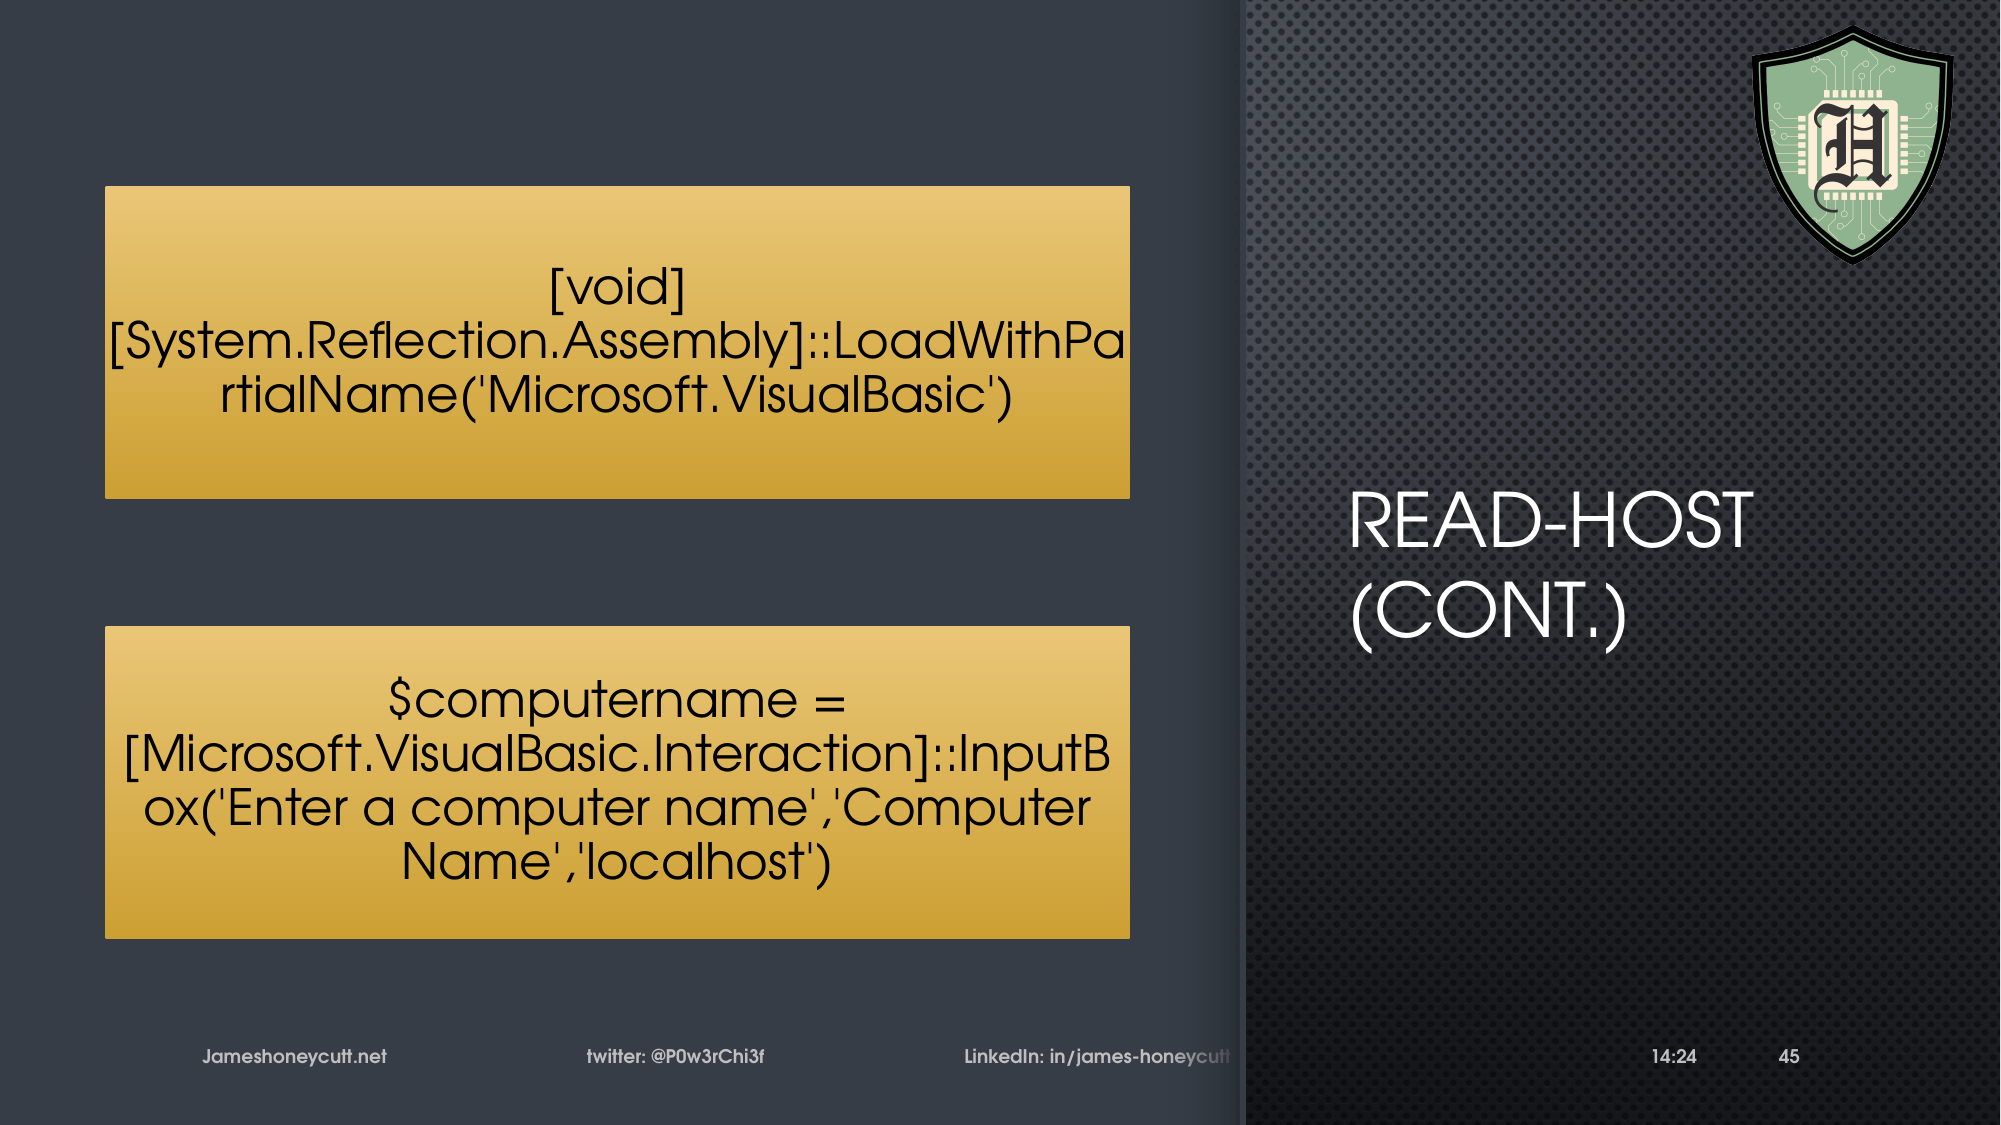

# Read-Host (Cont.)
[void][System.Reflection.Assembly]::LoadWithPartialName('Microsoft.VisualBasic')
$computername = [Microsoft.VisualBasic.Interaction]::InputBox('Enter a computer name','Computer Name','localhost')

Jameshoneycutt.net                                      twitter: @P0w3rChi3f                                      LinkedIn: in/james-honeycutt
14:24
45